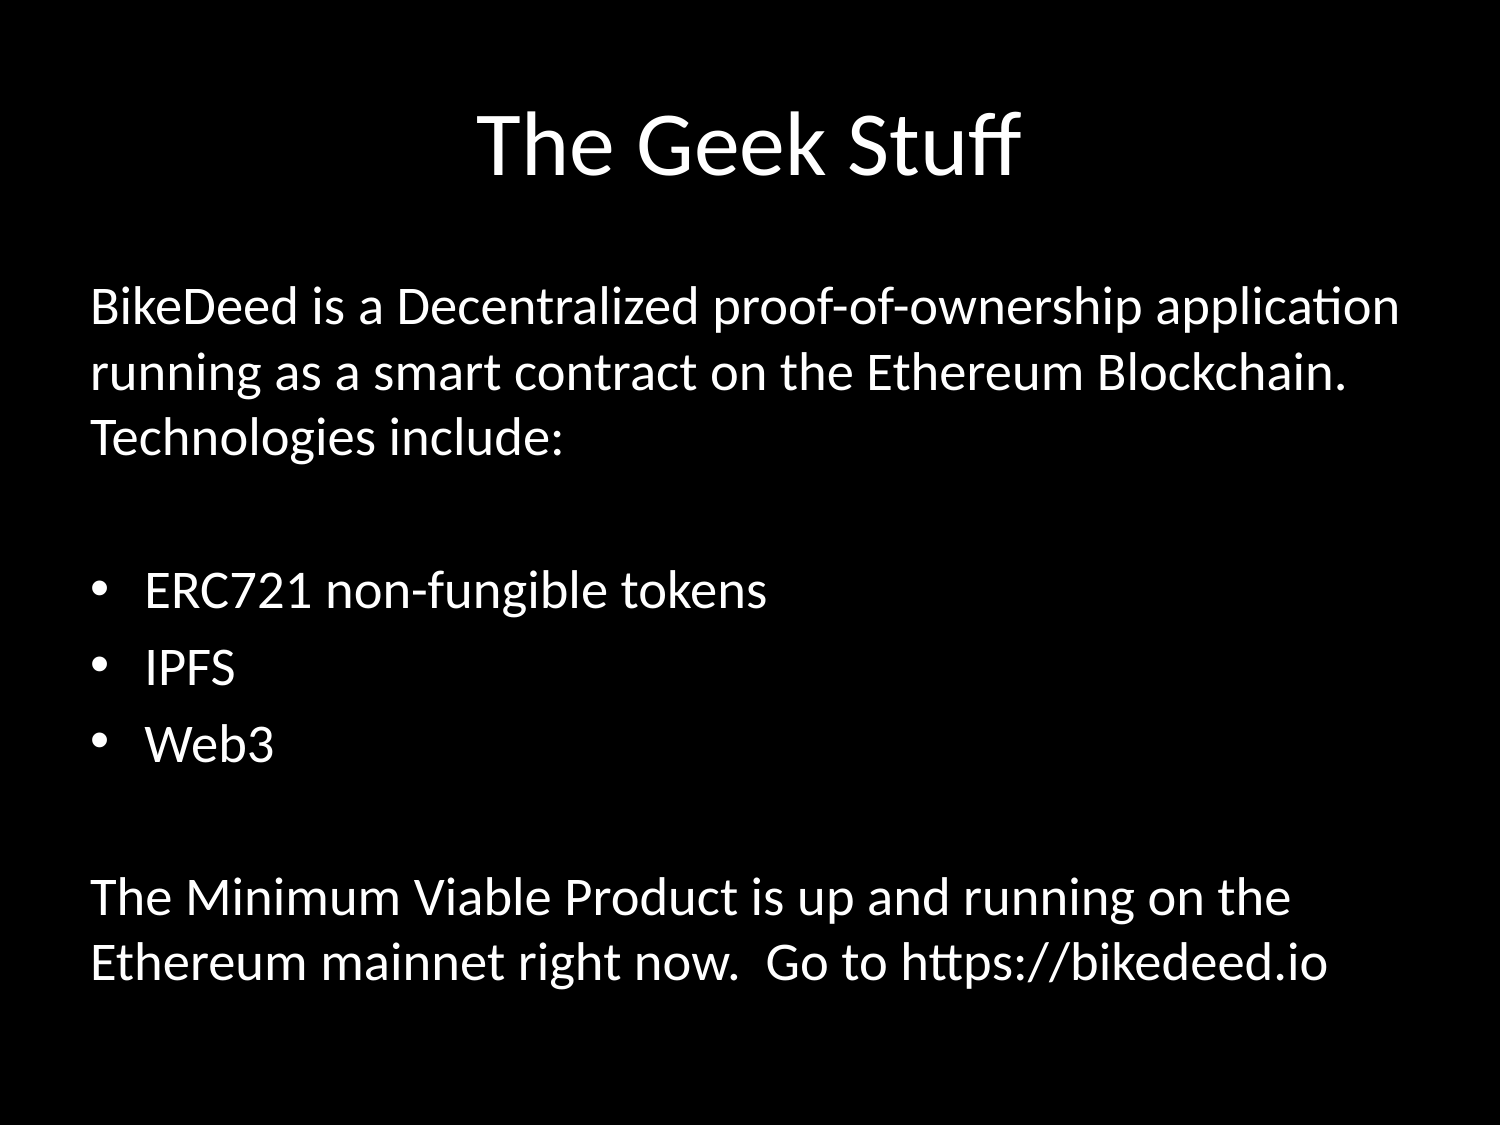

# The Geek Stuff
BikeDeed is a Decentralized proof-of-ownership application running as a smart contract on the Ethereum Blockchain.  Technologies include:

ERC721 non-fungible tokens
IPFS
Web3

The Minimum Viable Product is up and running on the Ethereum mainnet right now.  Go to https://bikedeed.io